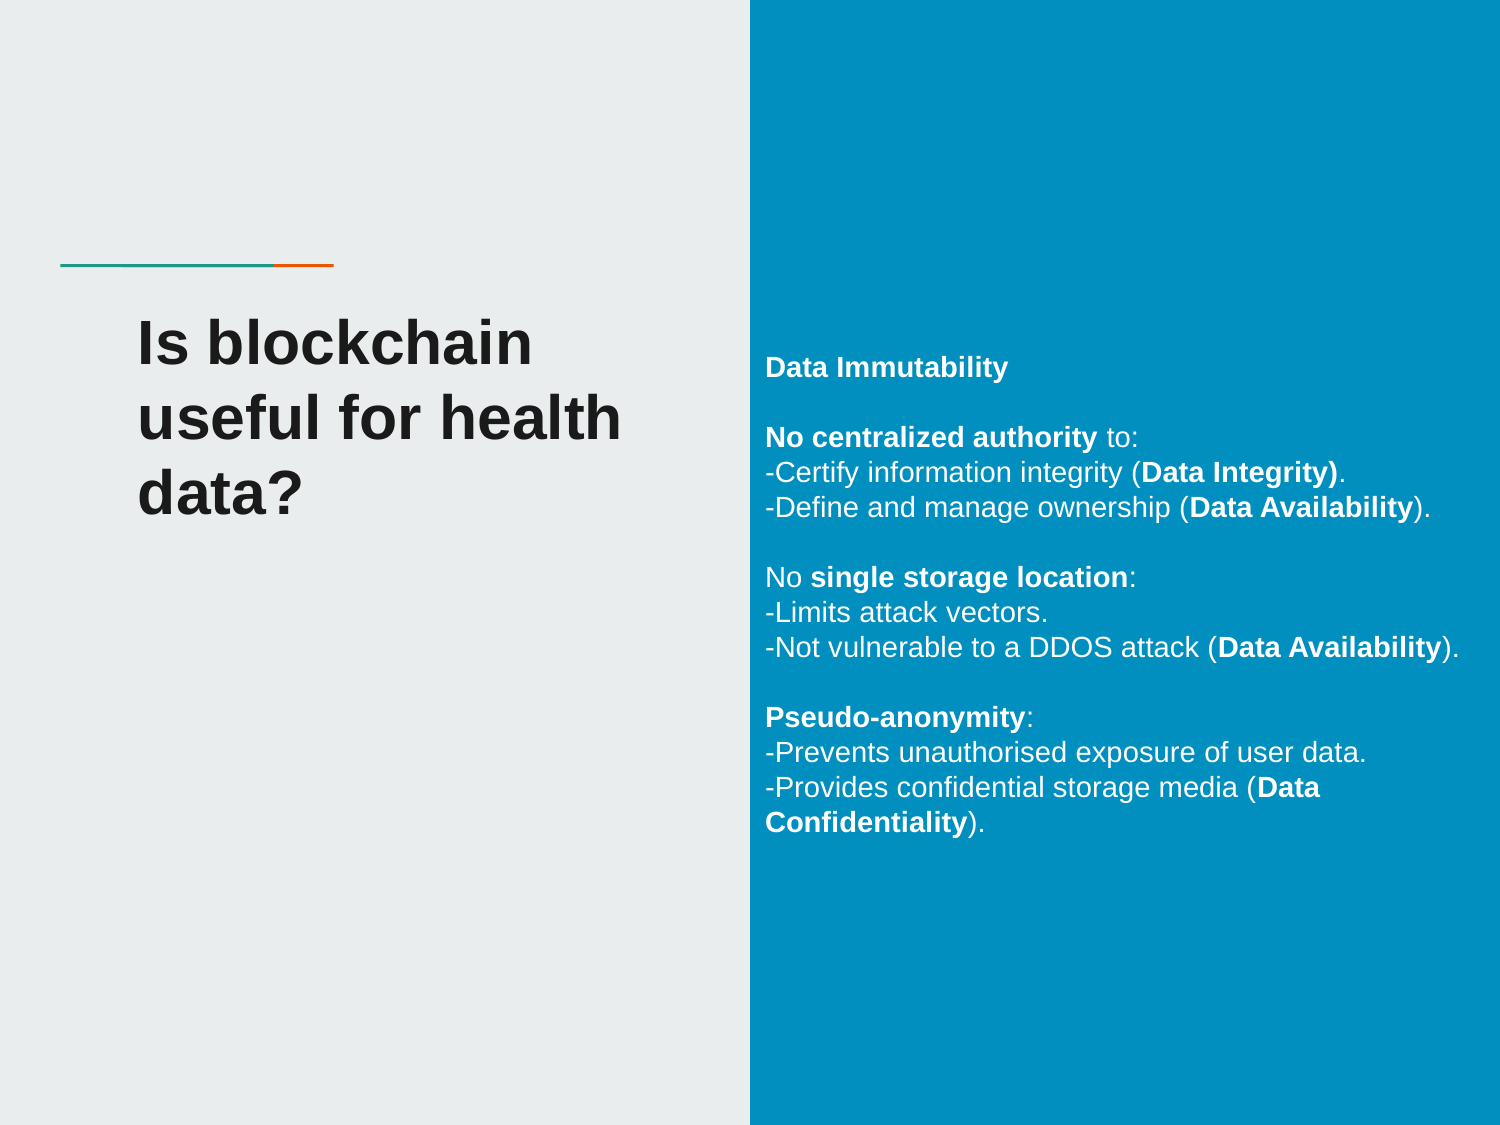

# Is blockchain useful for health data?
Data Immutability

No centralized authority to:
-Certify information integrity (Data Integrity).
-Define and manage ownership (Data Availability).

No single storage location:
-Limits attack vectors.
-Not vulnerable to a DDOS attack (Data Availability).

Pseudo-anonymity:
-Prevents unauthorised exposure of user data.
-Provides confidential storage media (Data Confidentiality).